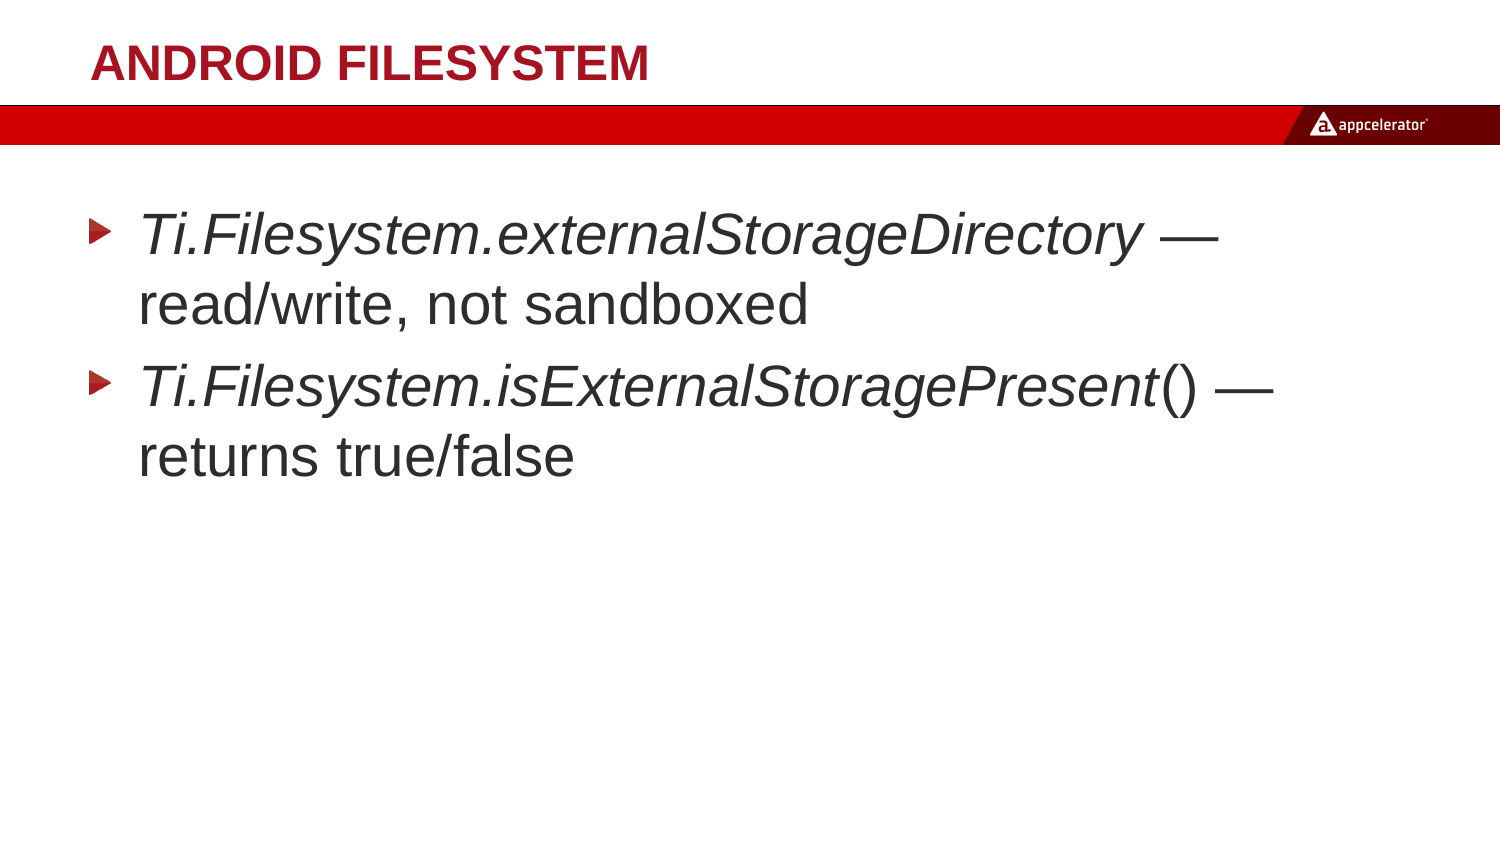

# Android Filesystem
Ti.Filesystem.externalStorageDirectory — read/write, not sandboxed
Ti.Filesystem.isExternalStoragePresent() — returns true/false